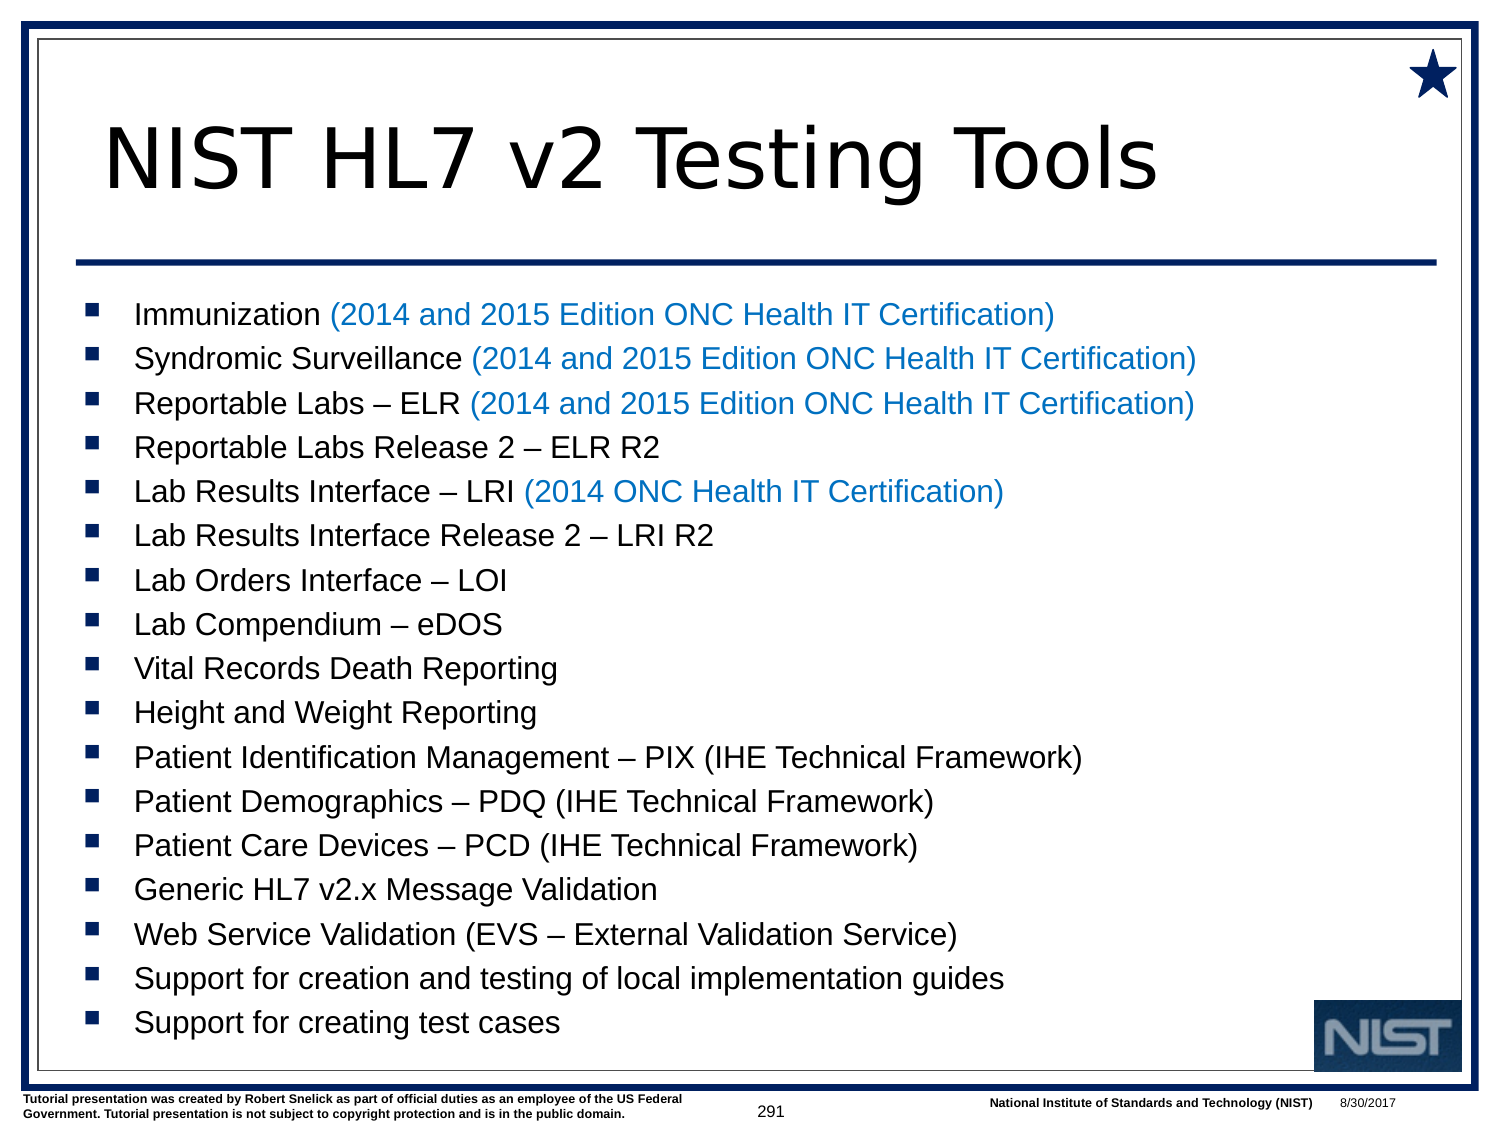

# NIST HL7 v2 Testing Tools
Immunization (2014 and 2015 Edition ONC Health IT Certification)
Syndromic Surveillance (2014 and 2015 Edition ONC Health IT Certification)
Reportable Labs – ELR (2014 and 2015 Edition ONC Health IT Certification)
Reportable Labs Release 2 – ELR R2
Lab Results Interface – LRI (2014 ONC Health IT Certification)
Lab Results Interface Release 2 – LRI R2
Lab Orders Interface – LOI
Lab Compendium – eDOS
Vital Records Death Reporting
Height and Weight Reporting
Patient Identification Management – PIX (IHE Technical Framework)
Patient Demographics – PDQ (IHE Technical Framework)
Patient Care Devices – PCD (IHE Technical Framework)
Generic HL7 v2.x Message Validation
Web Service Validation (EVS – External Validation Service)
Support for creation and testing of local implementation guides
Support for creating test cases
291
8/30/2017